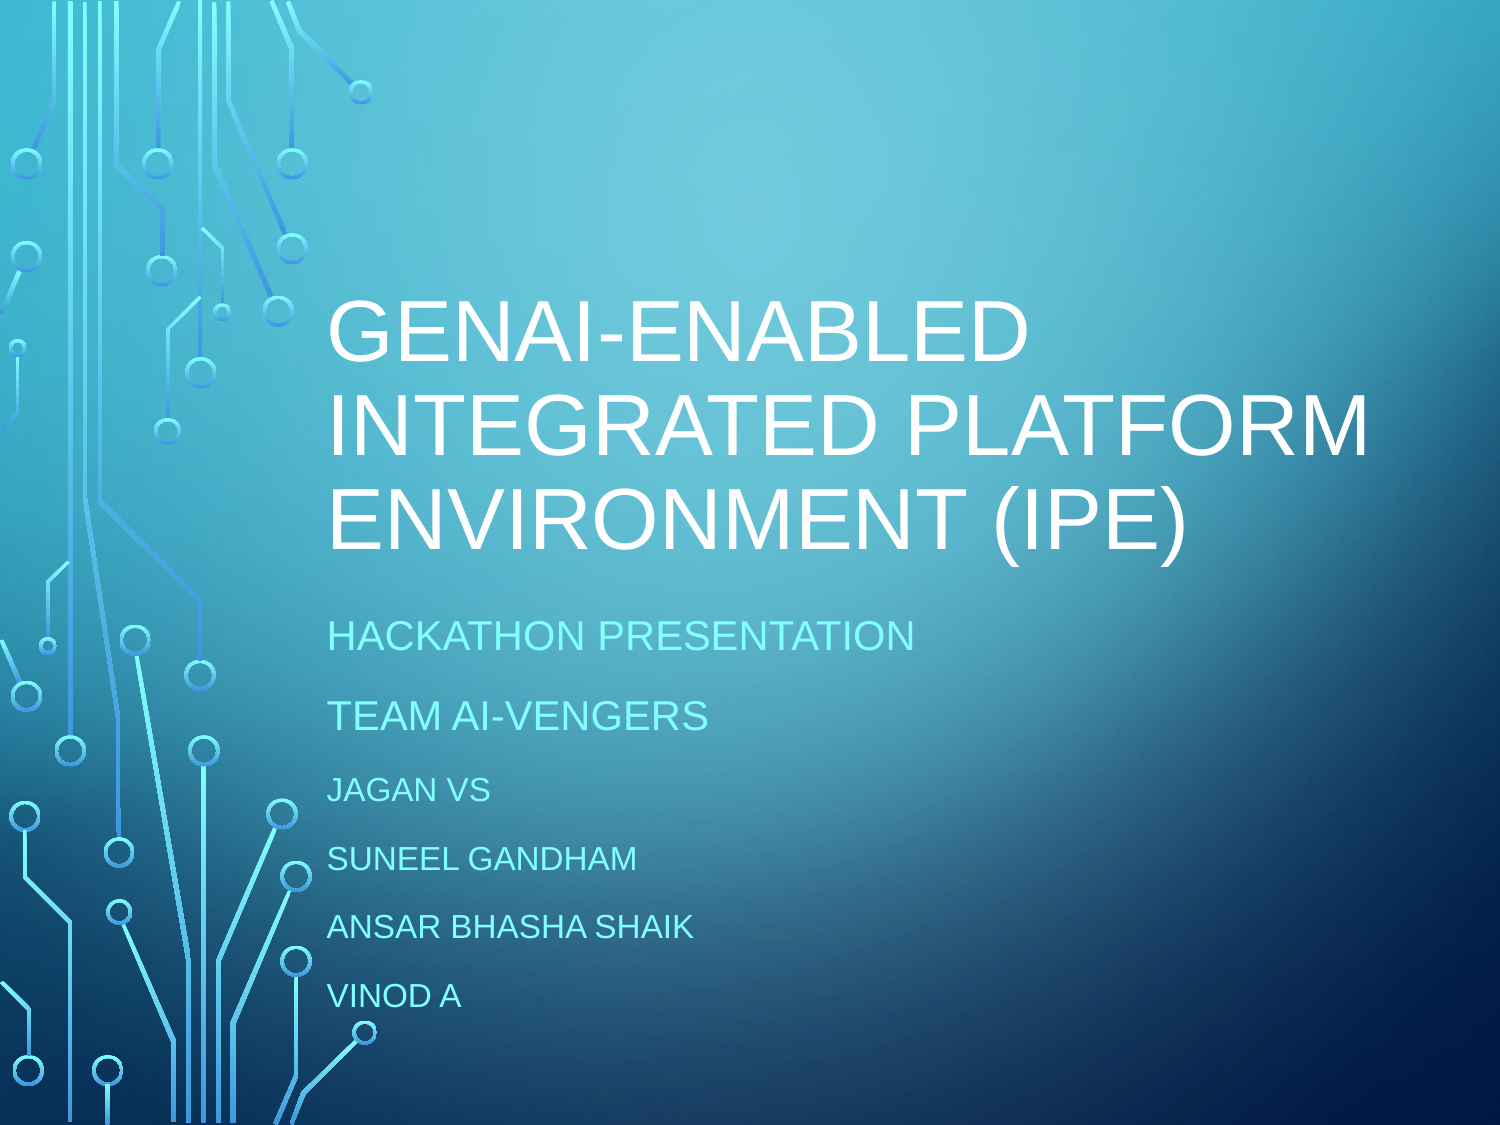

# GenAI-Enabled Integrated Platform Environment (IPE)
Hackathon Presentation
Team AI-Vengers
Jagan VS
Suneel Gandham
Ansar Bhasha Shaik
Vinod A